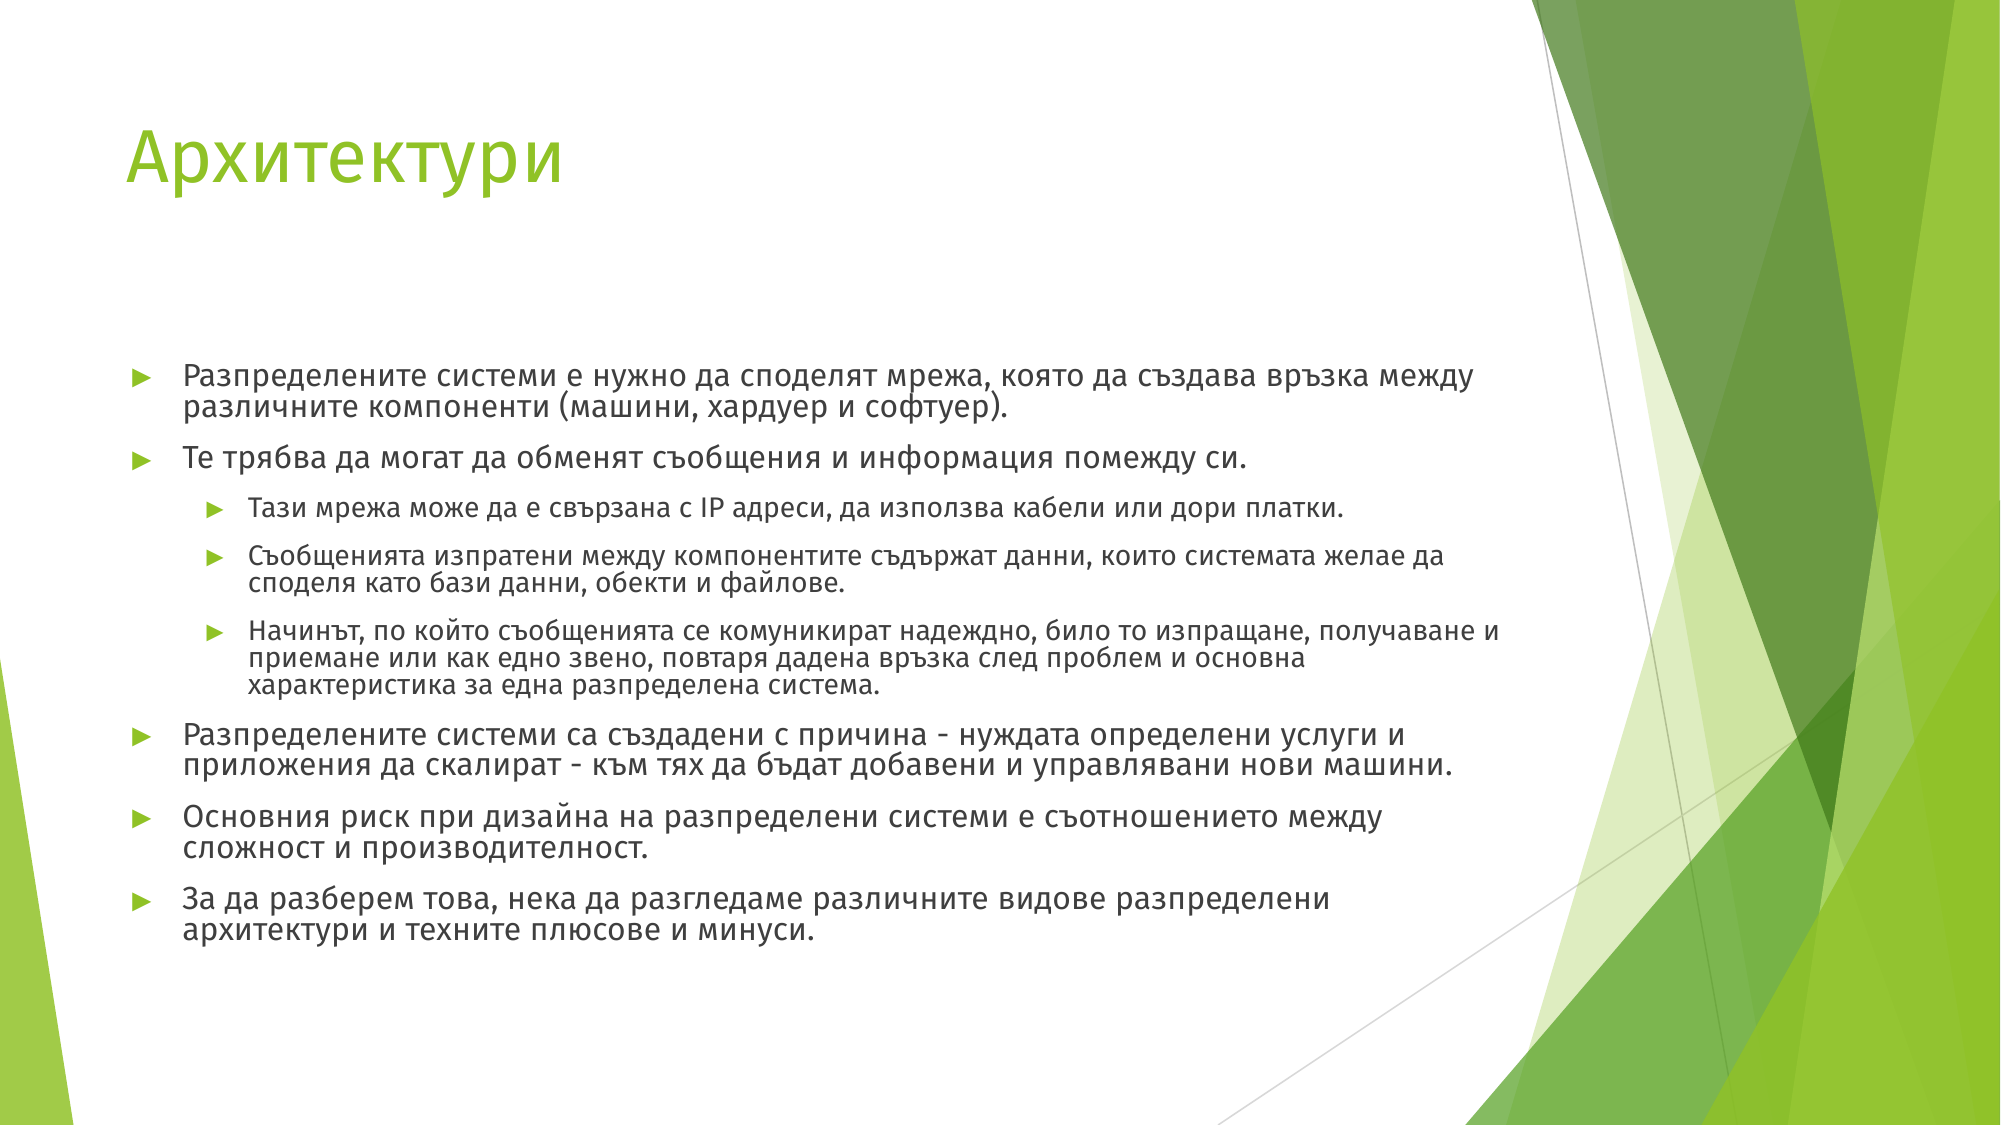

# Архитектури
Разпределените системи е нужно да споделят мрежа, която да създава връзка между различните компоненти (машини, хардуер и софтуер).
Те трябва да могат да обменят съобщения и информация помежду си.
Тази мрежа може да е свързана с IP адреси, да използва кабели или дори платки.
Съобщенията изпратени между компонентите съдържат данни, които системата желае да споделя като бази данни, обекти и файлове.
Начинът, по който съобщенията се комуникират надеждно, било то изпращане, получаване и приемане или как едно звено, повтаря дадена връзка след проблем и основна характеристика за една разпределена система.
Разпределените системи са създадени с причина - нуждата определени услуги и приложения да скалират - към тях да бъдат добавени и управлявани нови машини.
Основния риск при дизайна на разпределени системи е съотношението между сложност и производителност.
За да разберем това, нека да разгледаме различните видове разпределени архитектури и техните плюсове и минуси.